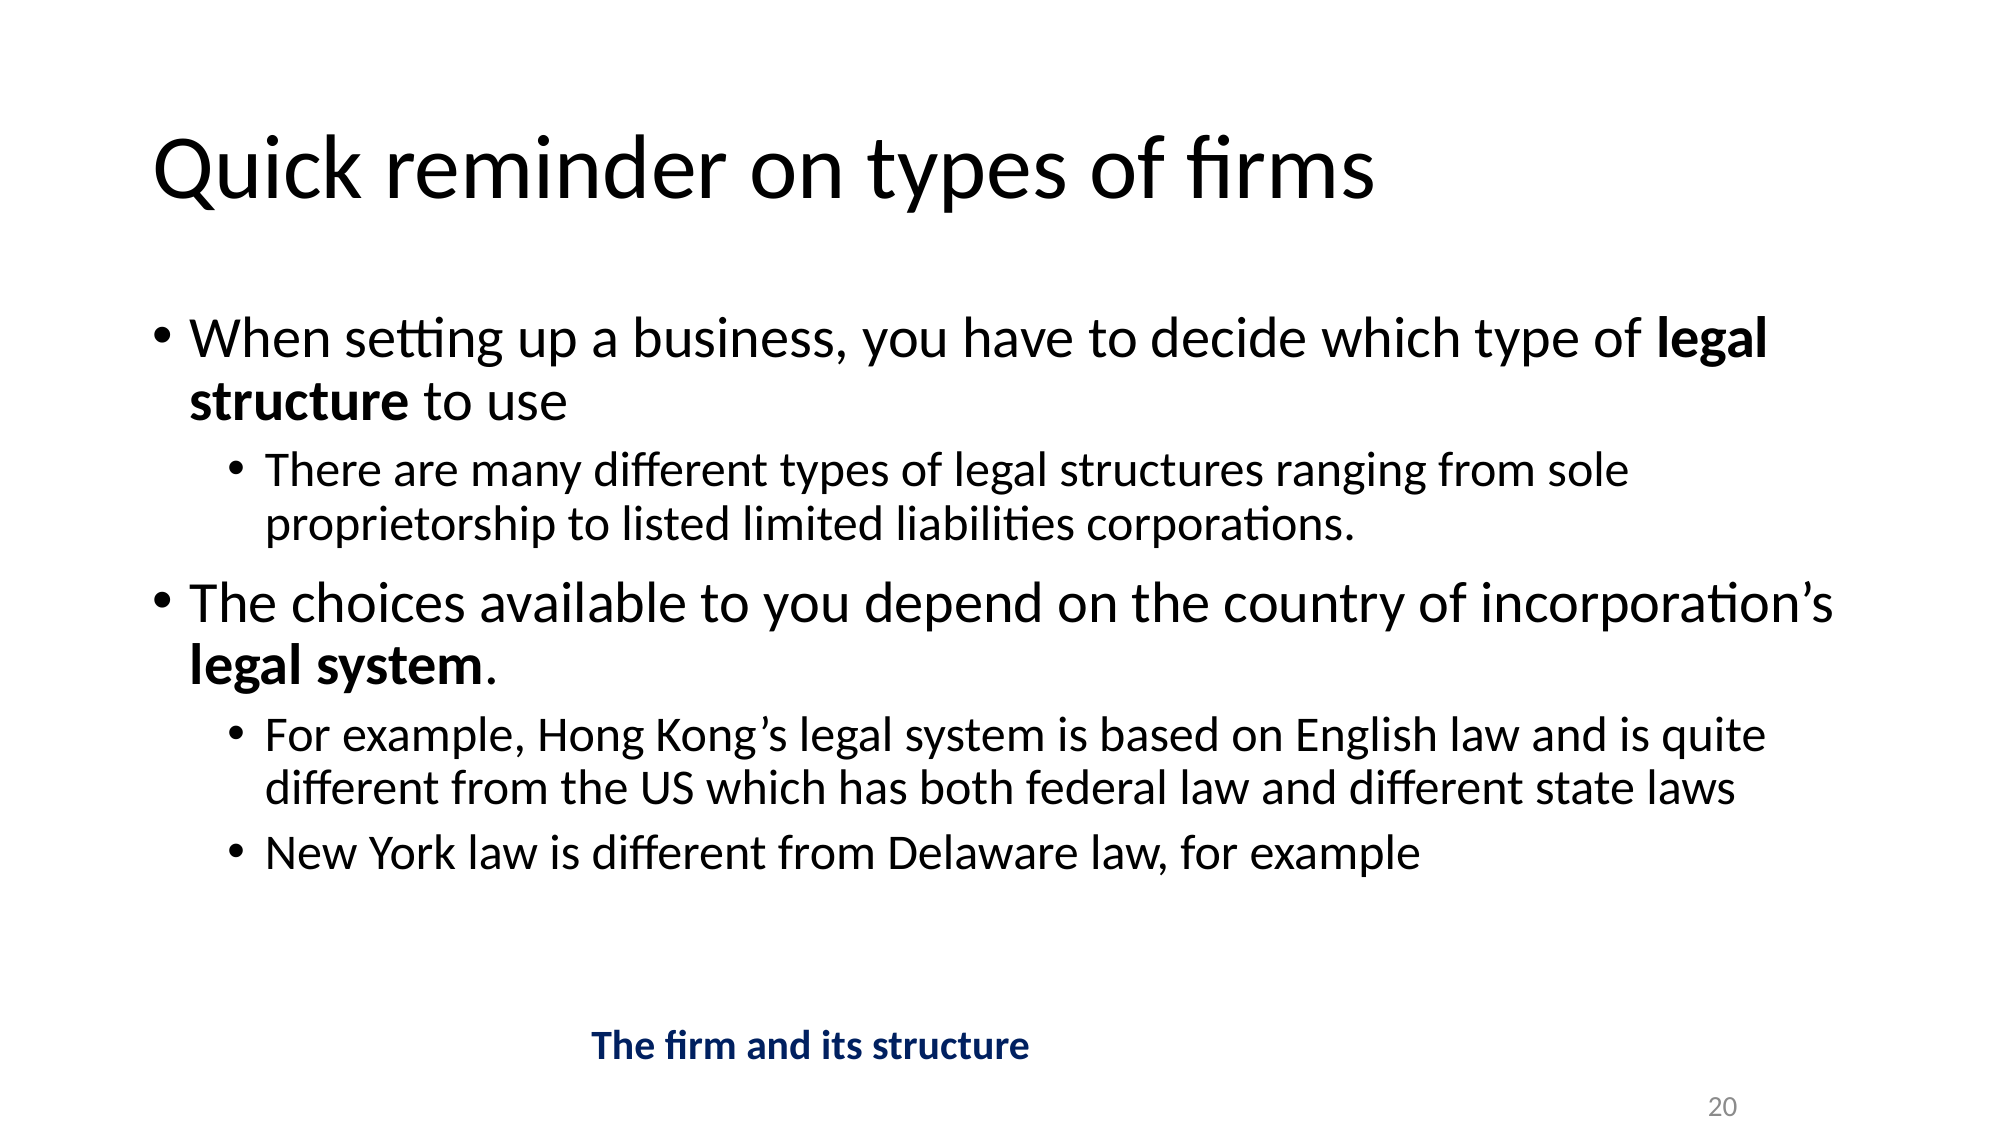

# Quick reminder on types of firms
When setting up a business, you have to decide which type of legal structure to use
There are many different types of legal structures ranging from sole proprietorship to listed limited liabilities corporations.
The choices available to you depend on the country of incorporation’s legal system.
For example, Hong Kong’s legal system is based on English law and is quite different from the US which has both federal law and different state laws
New York law is different from Delaware law, for example
The firm and its structure
20